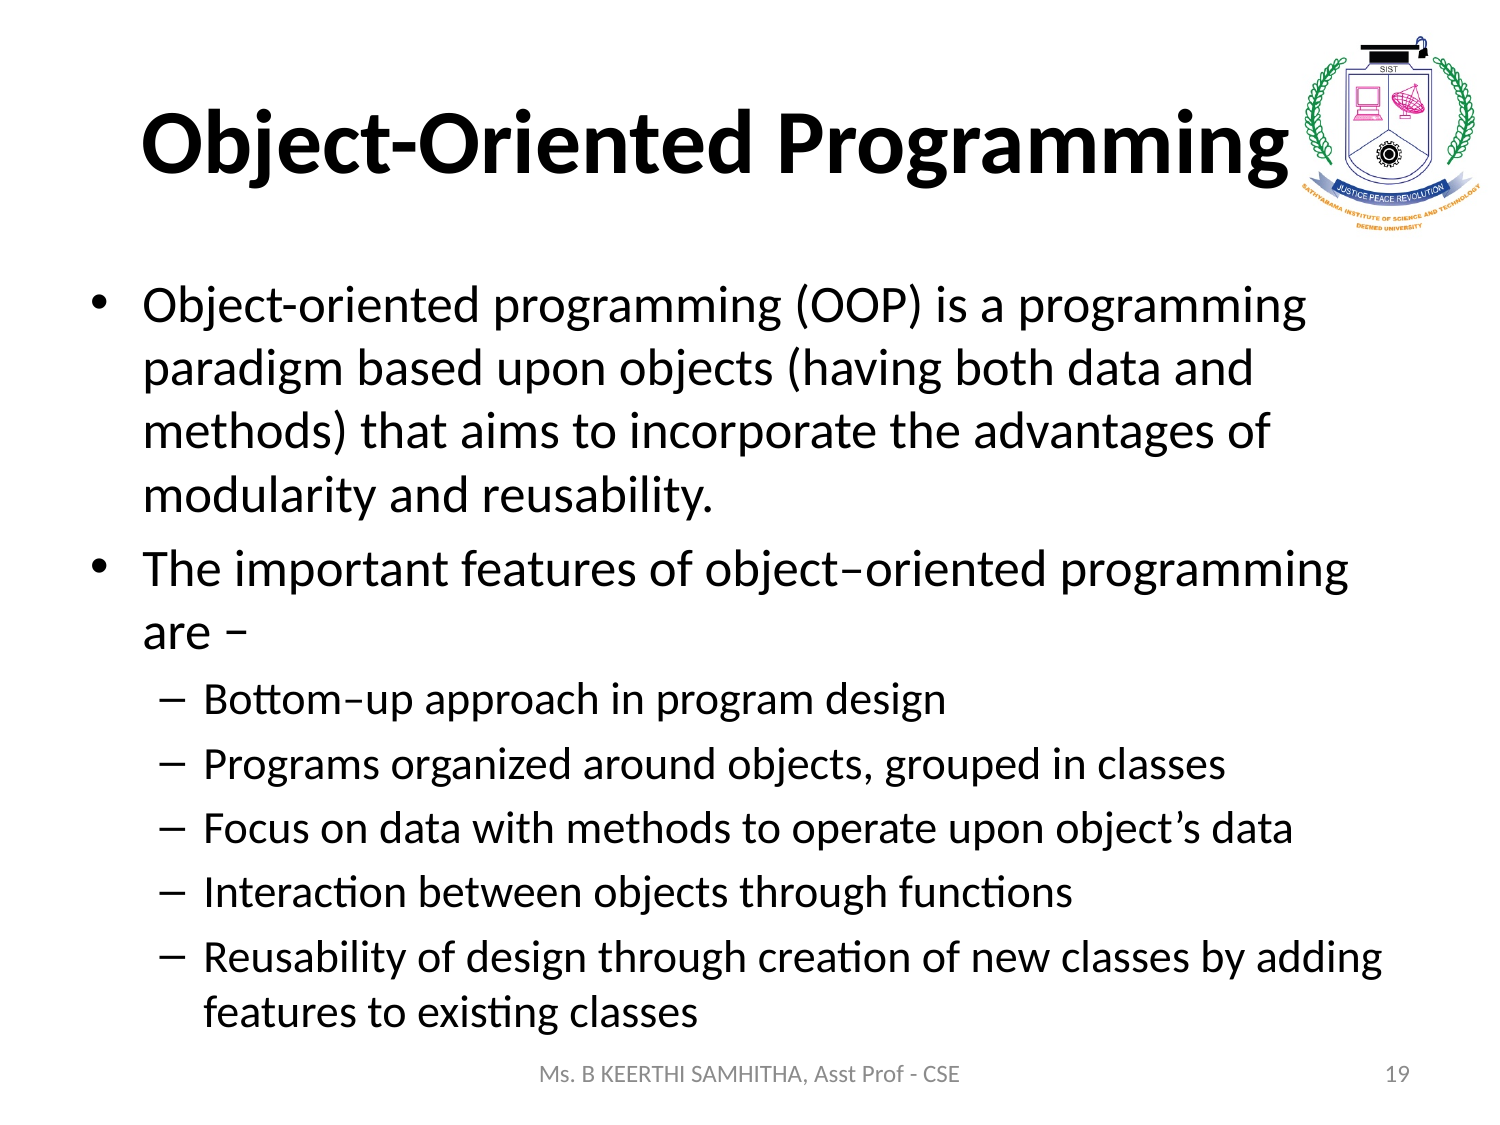

# Object-Oriented Programming
Object-oriented programming (OOP) is a programming paradigm based upon objects (having both data and methods) that aims to incorporate the advantages of modularity and reusability.
The important features of object–oriented programming are −
Bottom–up approach in program design
Programs organized around objects, grouped in classes
Focus on data with methods to operate upon object’s data
Interaction between objects through functions
Reusability of design through creation of new classes by adding features to existing classes
Ms. B KEERTHI SAMHITHA, Asst Prof - CSE
19